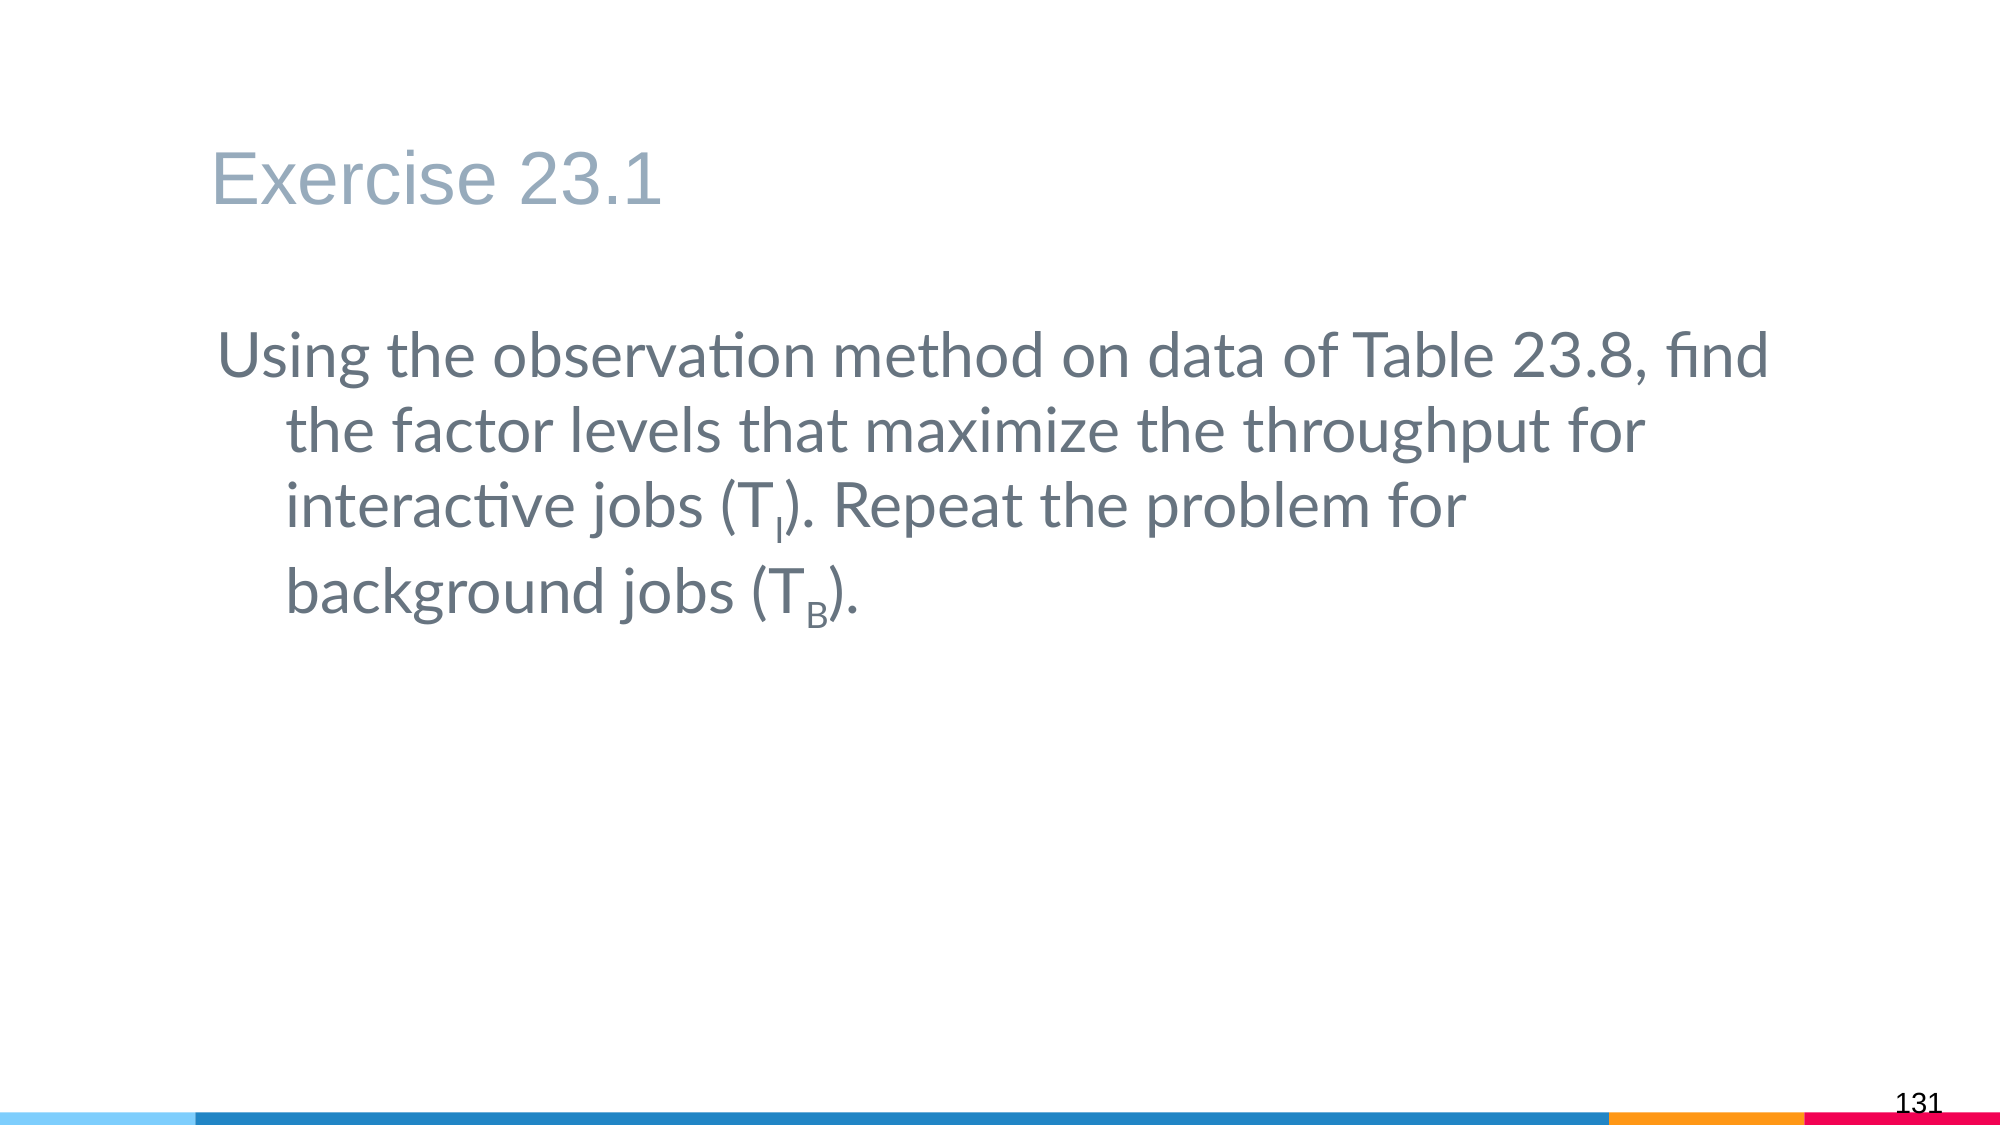

# Exercise 23.1
Using the observation method on data of Table 23.8, find the factor levels that maximize the throughput for interactive jobs (TI). Repeat the problem for background jobs (TB).